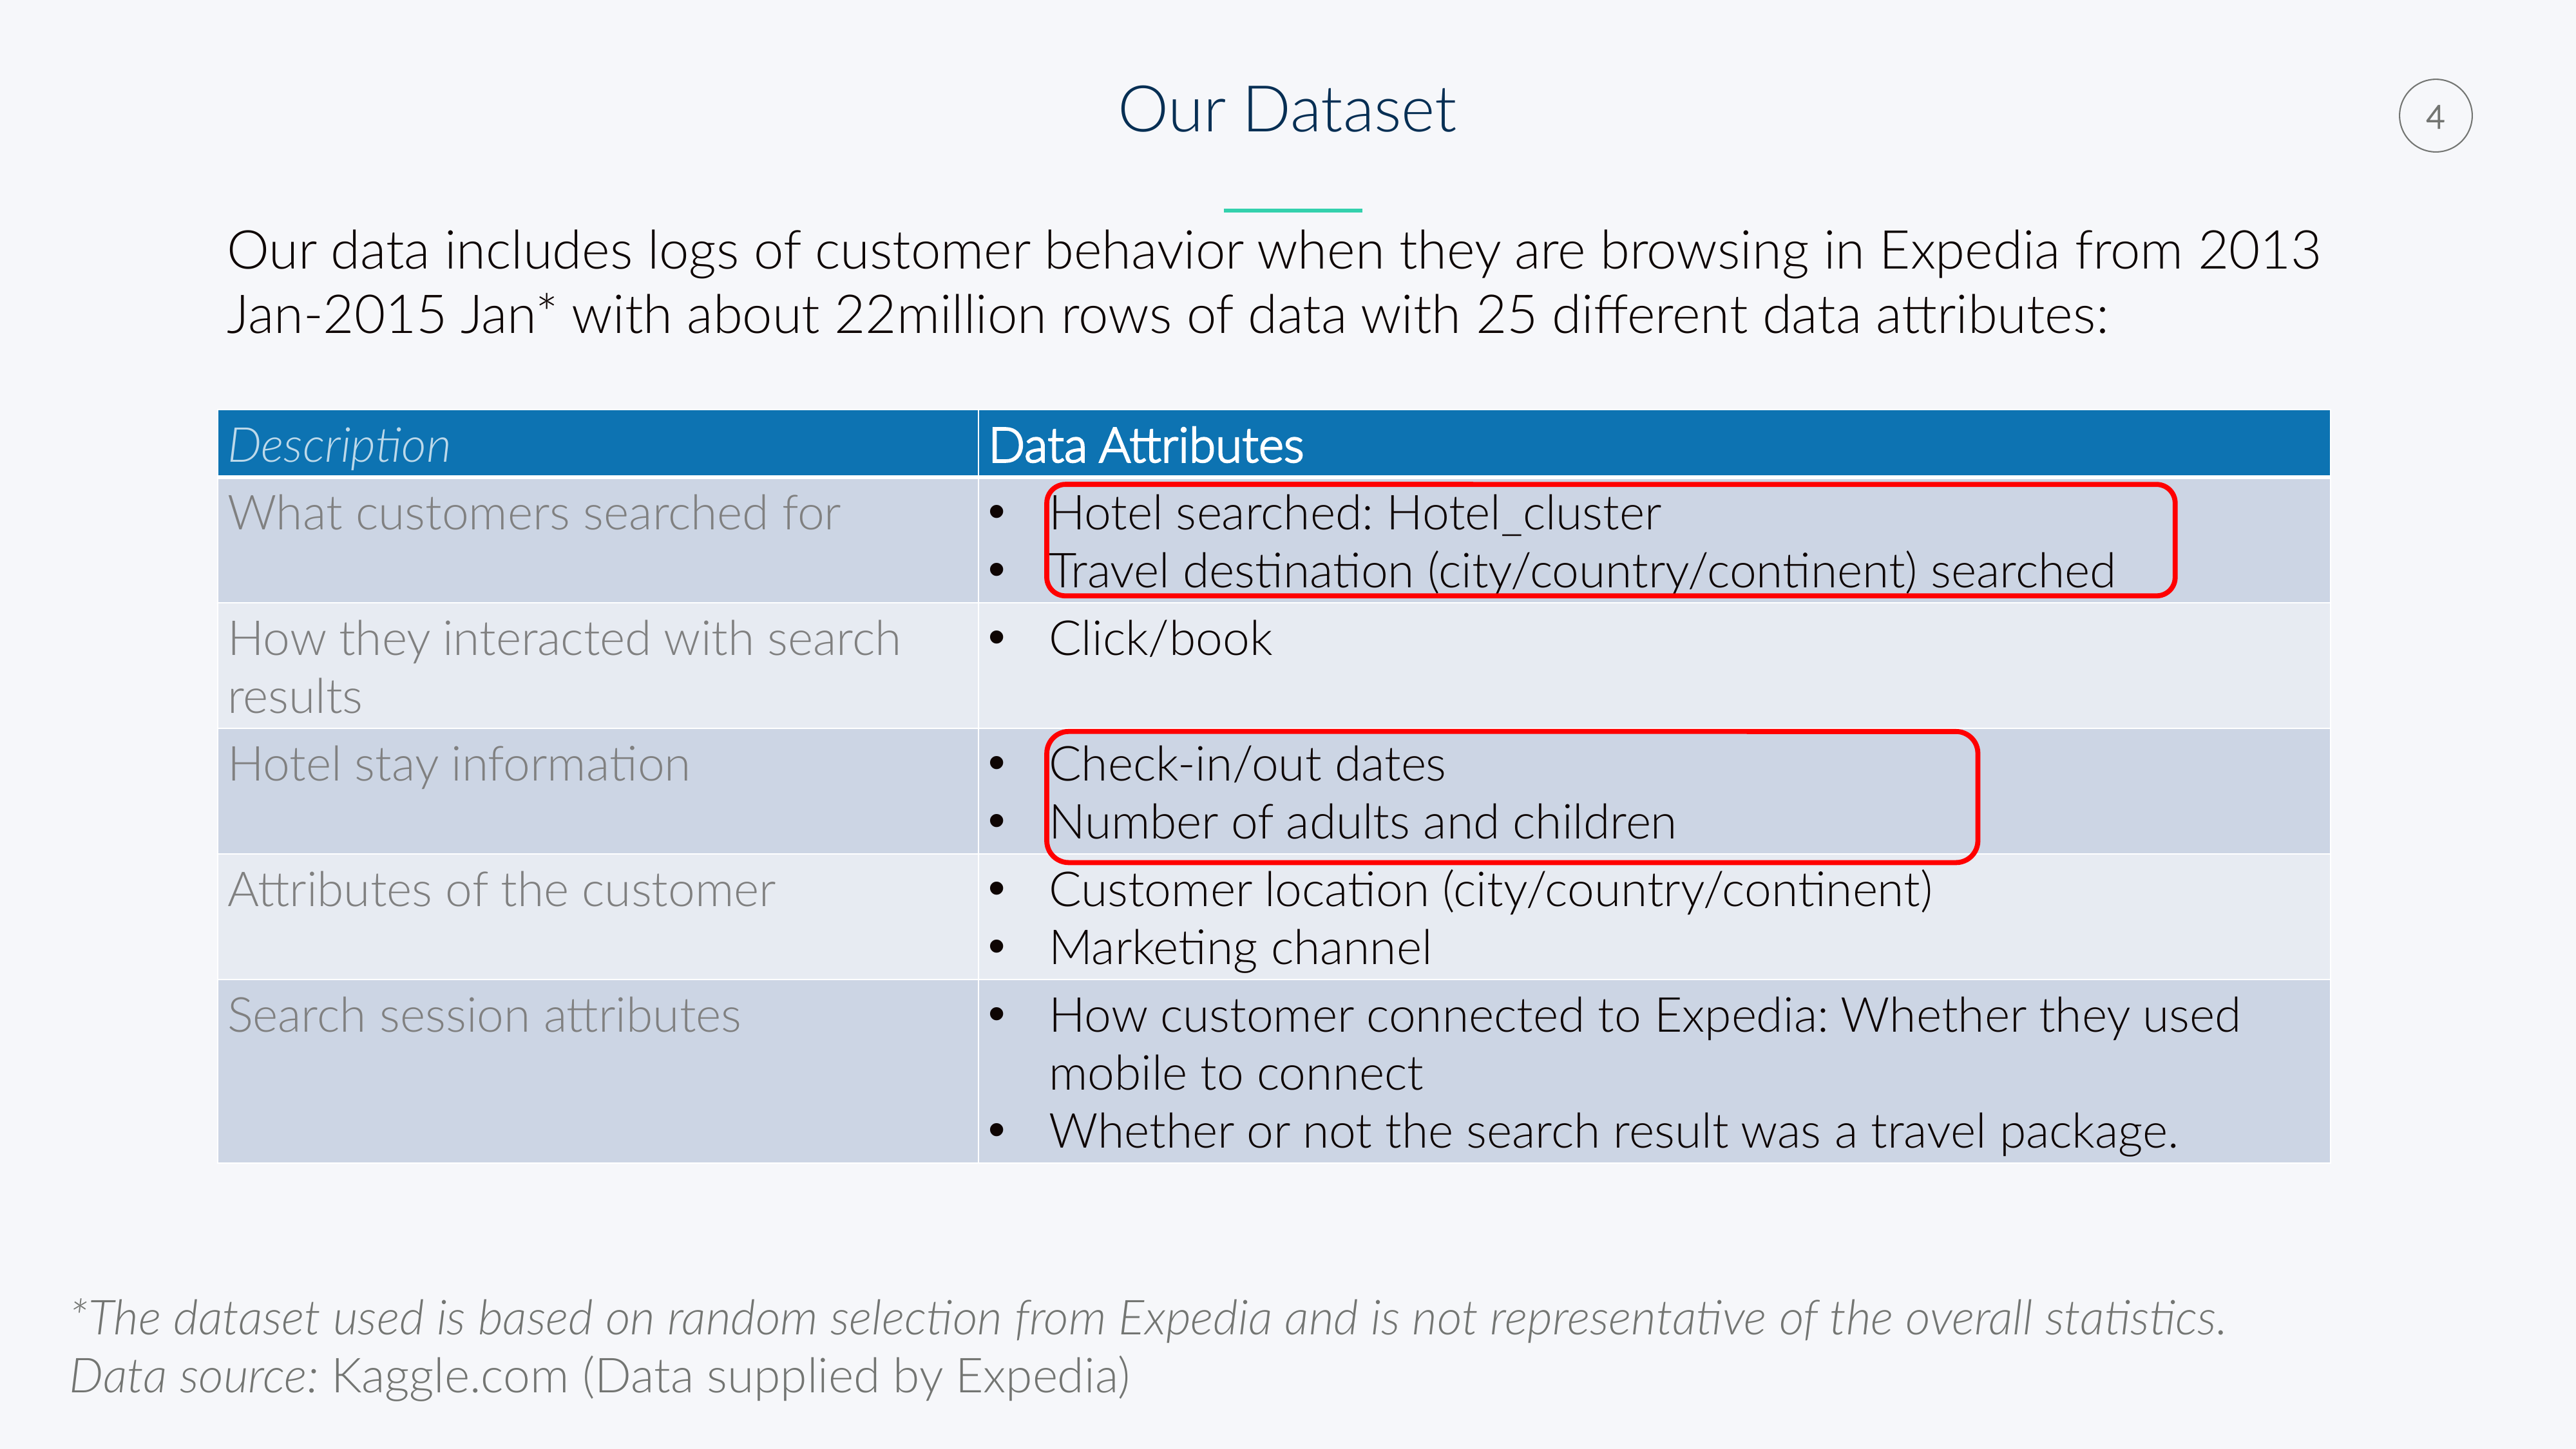

Our Dataset
Our data includes logs of customer behavior when they are browsing in Expedia from 2013 Jan-2015 Jan* with about 22million rows of data with 25 different data attributes:
| Description | Data Attributes |
| --- | --- |
| What customers searched for | Hotel searched: Hotel\_cluster Travel destination (city/country/continent) searched |
| How they interacted with search results | Click/book |
| Hotel stay information | Check-in/out dates Number of adults and children |
| Attributes of the customer | Customer location (city/country/continent) Marketing channel |
| Search session attributes | How customer connected to Expedia: Whether they used mobile to connect Whether or not the search result was a travel package. |

*The dataset used is based on random selection from Expedia and is not representative of the overall statistics.
Data source: Kaggle.com (Data supplied by Expedia)